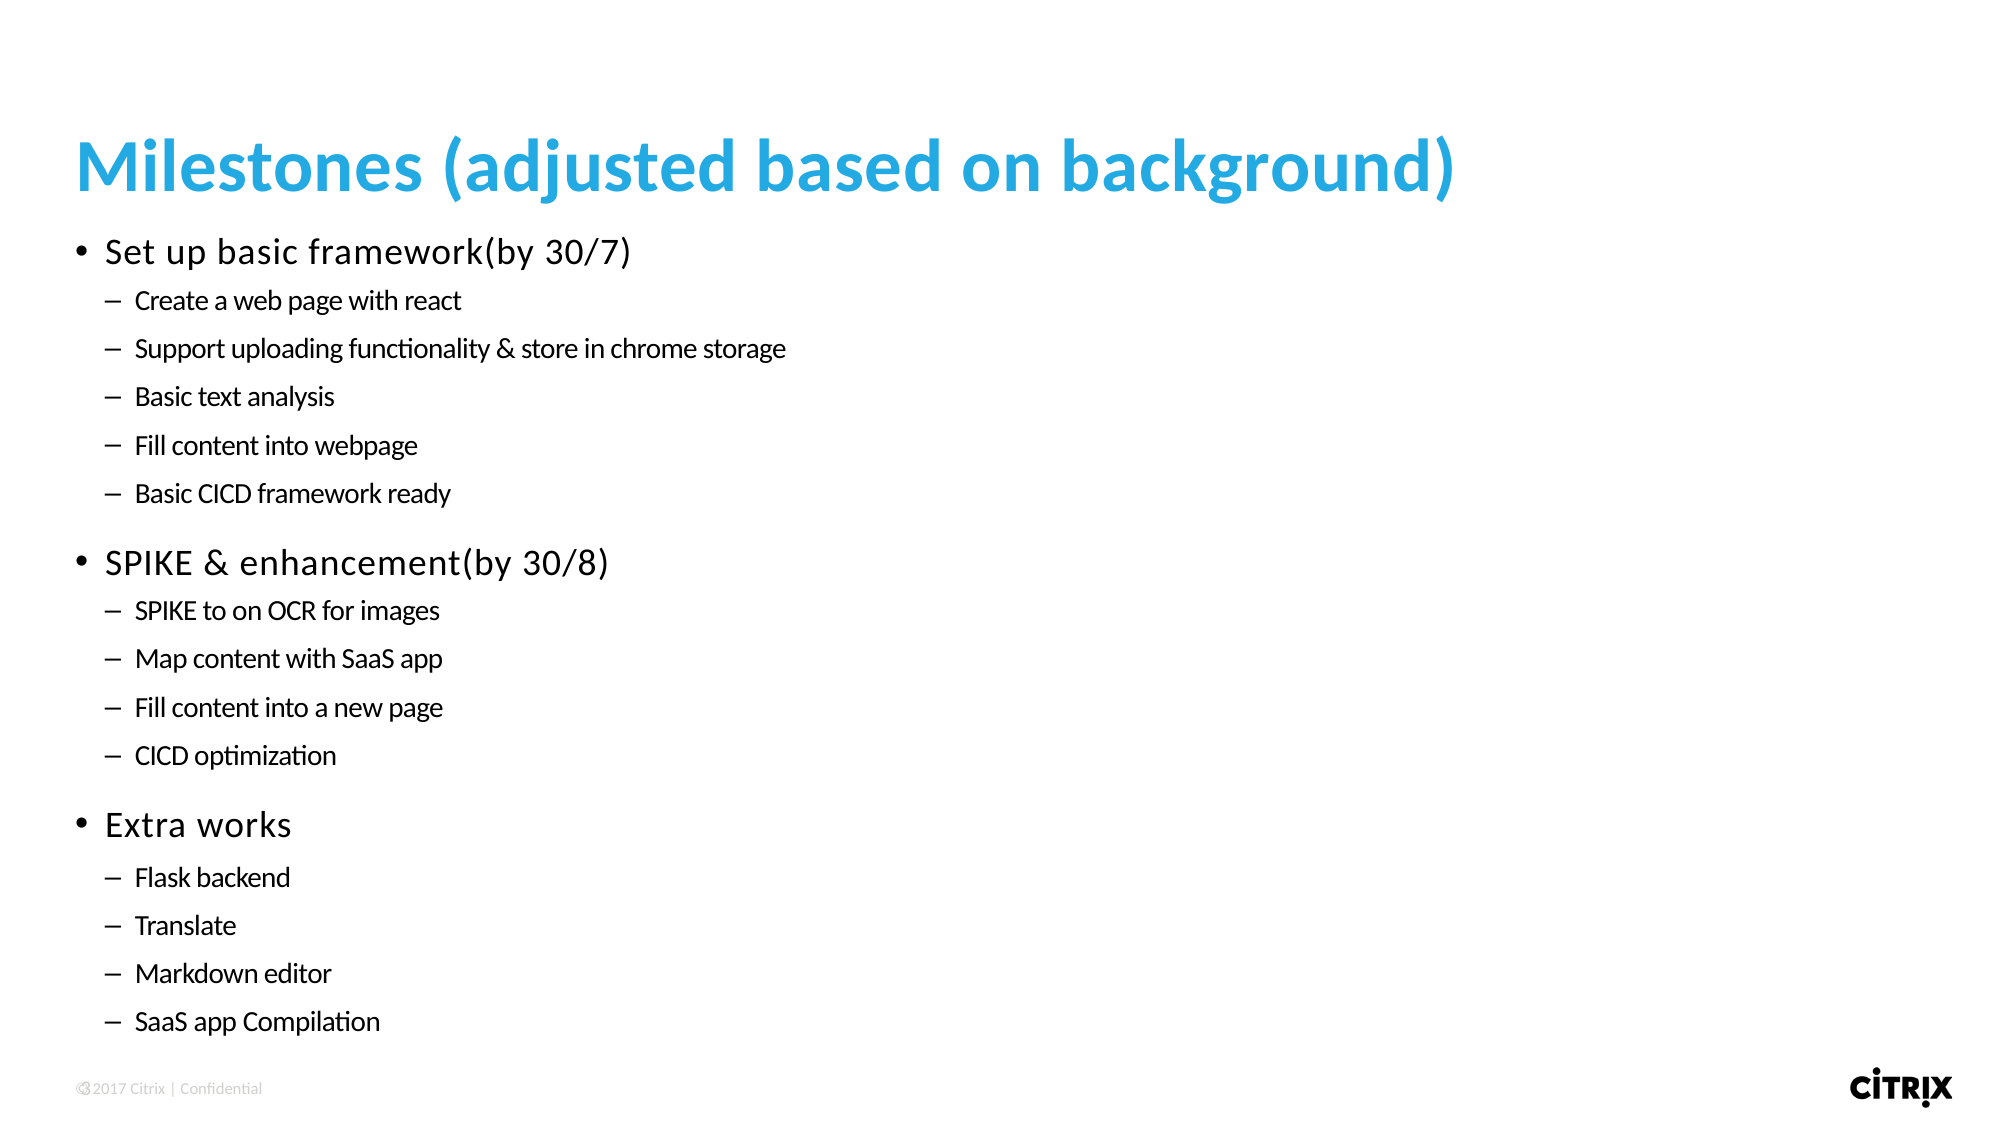

# Milestones (adjusted based on background)
Set up basic framework(by 30/7)
Create a web page with react
Support uploading functionality & store in chrome storage
Basic text analysis
Fill content into webpage
Basic CICD framework ready
SPIKE & enhancement(by 30/8)
SPIKE to on OCR for images
Map content with SaaS app
Fill content into a new page
CICD optimization
Extra works
Flask backend
Translate
Markdown editor
SaaS app Compilation